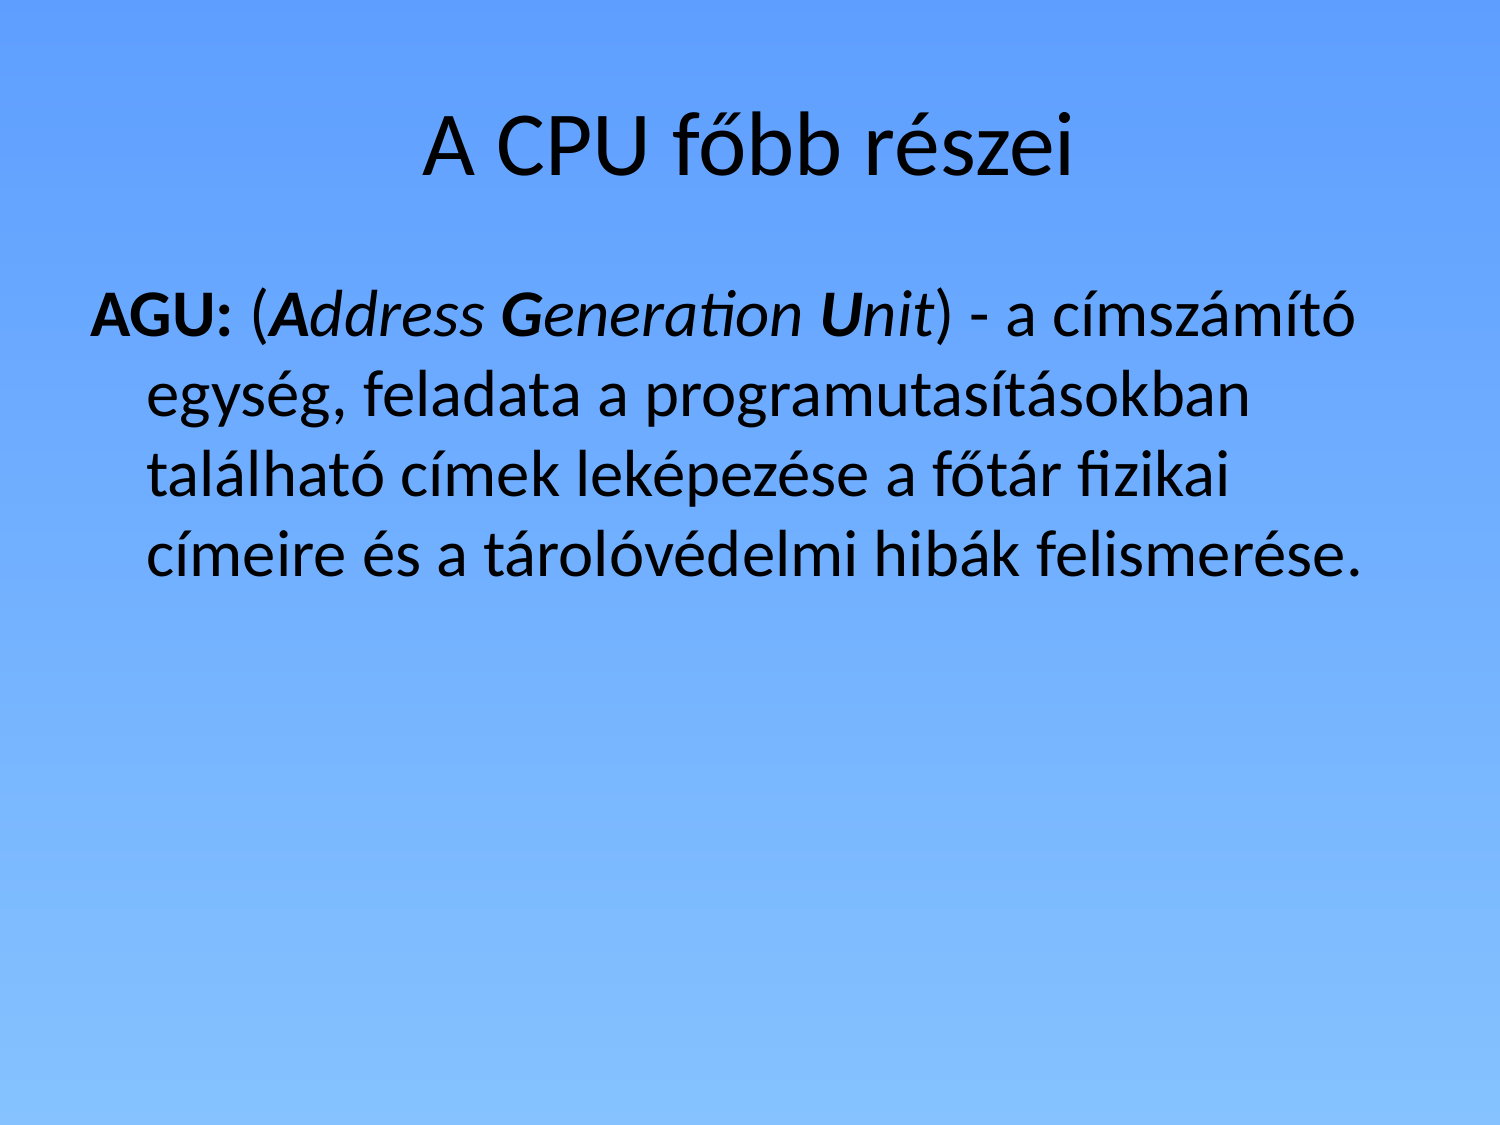

# A CPU főbb részei
AGU: (Address Generation Unit) - a címszámító egység, feladata a programutasításokban található címek leképezése a főtár fizikai címeire és a tárolóvédelmi hibák felismerése.